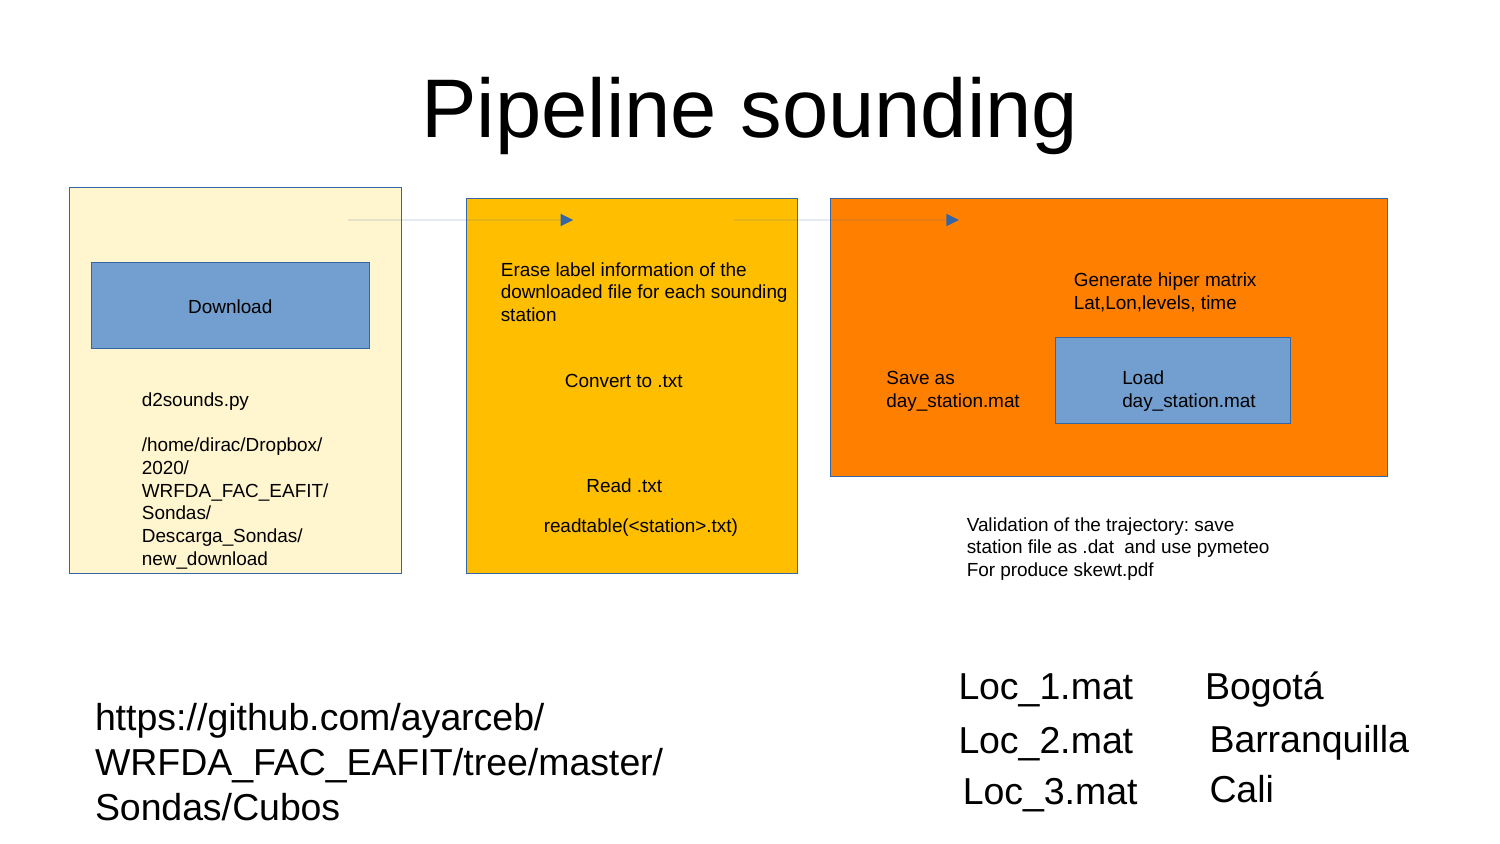

Pipeline sounding

Erase label information of the downloaded file for each sounding station
Generate hiper matrix
Lat,Lon,levels, time
Download

Save as day_station.mat
Load day_station.mat
Convert to .txt
d2sounds.py

/home/dirac/Dropbox/2020/WRFDA_FAC_EAFIT/Sondas/Descarga_Sondas/new_download
Read .txt
Validation of the trajectory: save station file as .dat  and use pymeteo
For produce skewt.pdf
readtable(<station>.txt)
Loc_1.mat
Bogotá
https://github.com/ayarceb/WRFDA_FAC_EAFIT/tree/master/Sondas/Cubos
Barranquilla
Loc_2.mat
Cali
Loc_3.mat